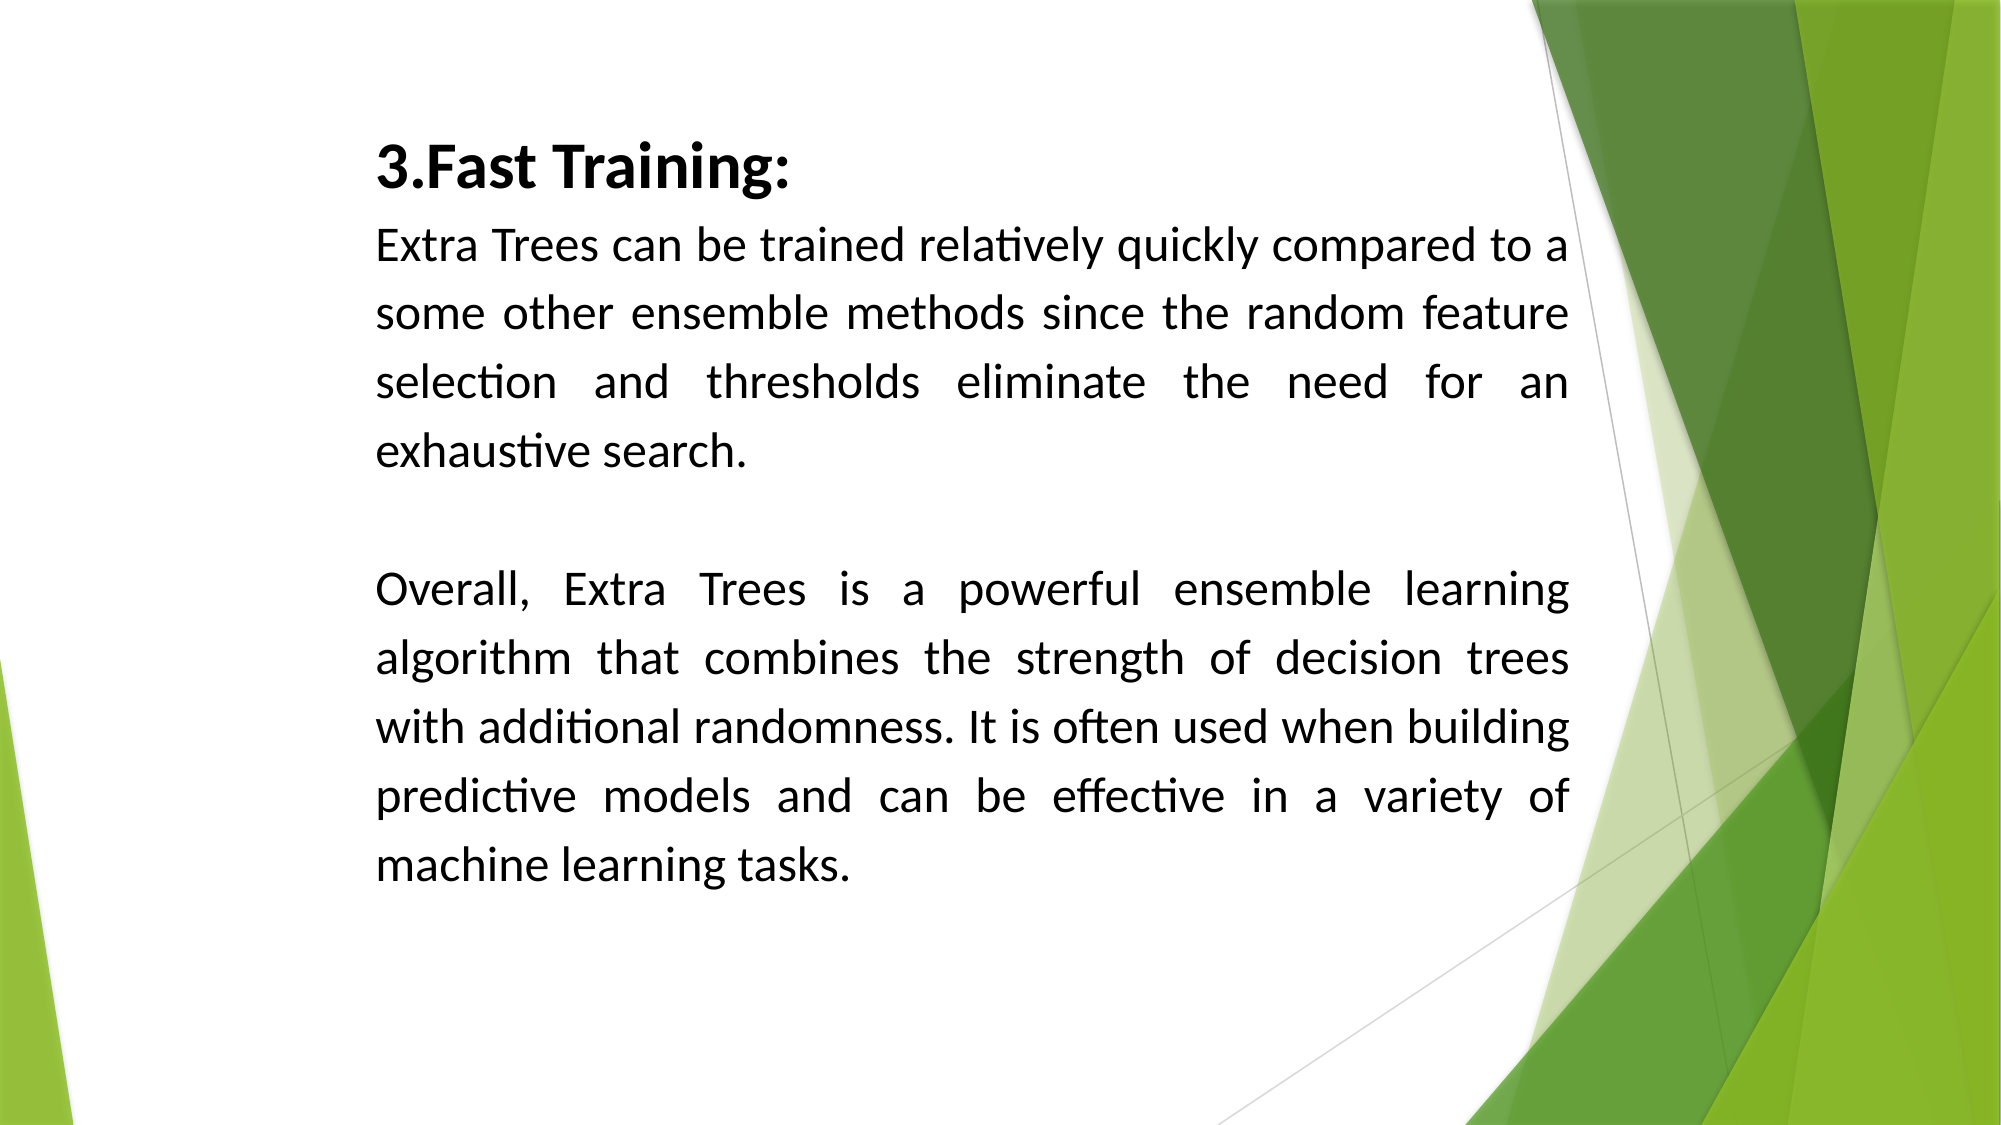

3.Fast Training:
Extra Trees can be trained relatively quickly compared to a some other ensemble methods since the random feature selection and thresholds eliminate the need for an exhaustive search.

Overall, Extra Trees is a powerful ensemble learning algorithm that combines the strength of decision trees with additional randomness. It is often used when building predictive models and can be effective in a variety of machine learning tasks.